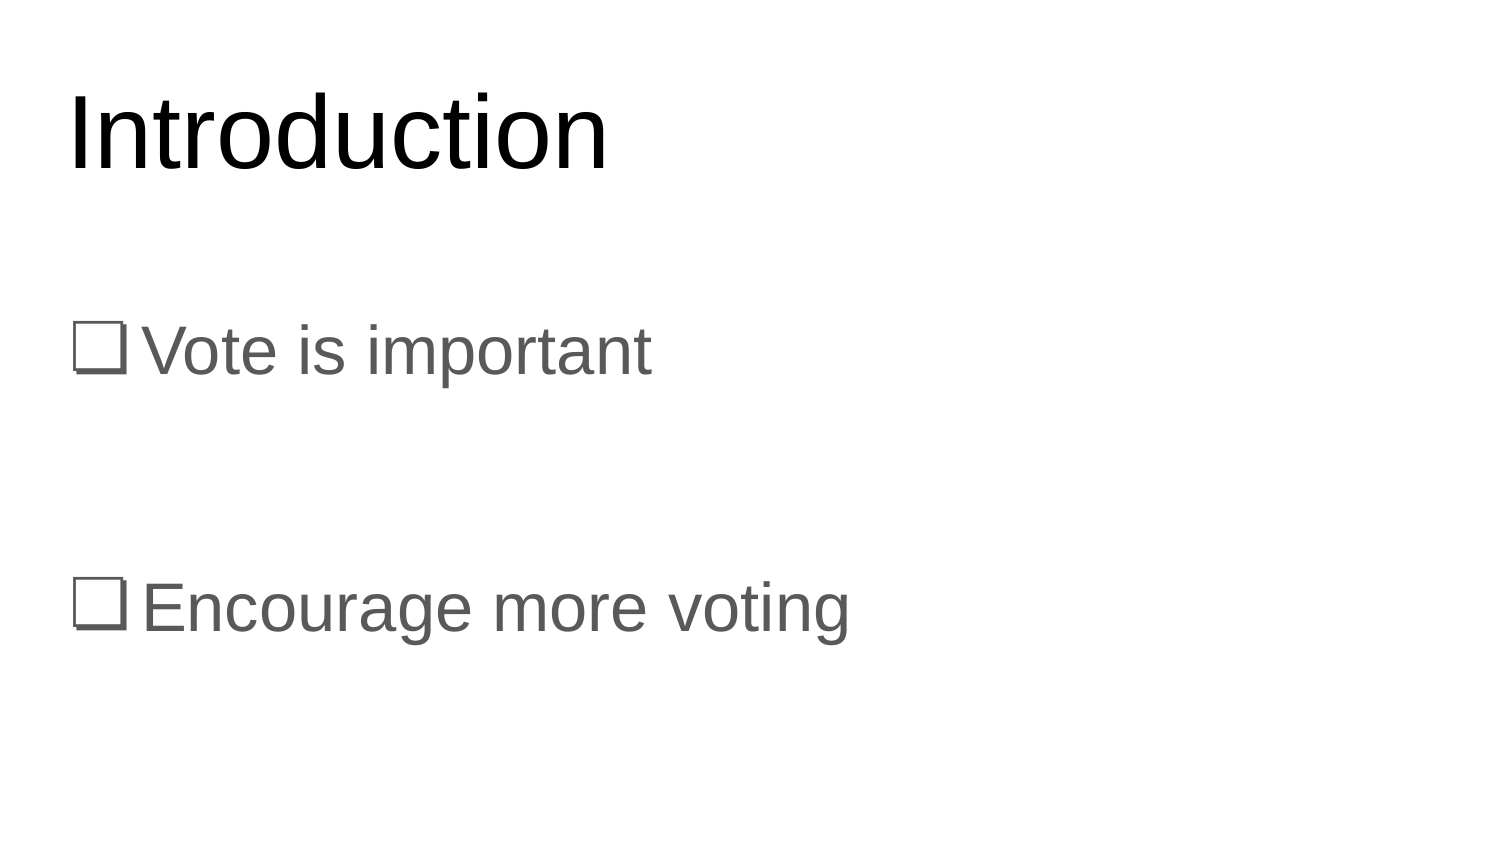

# Introduction
Vote is important

Encourage more voting